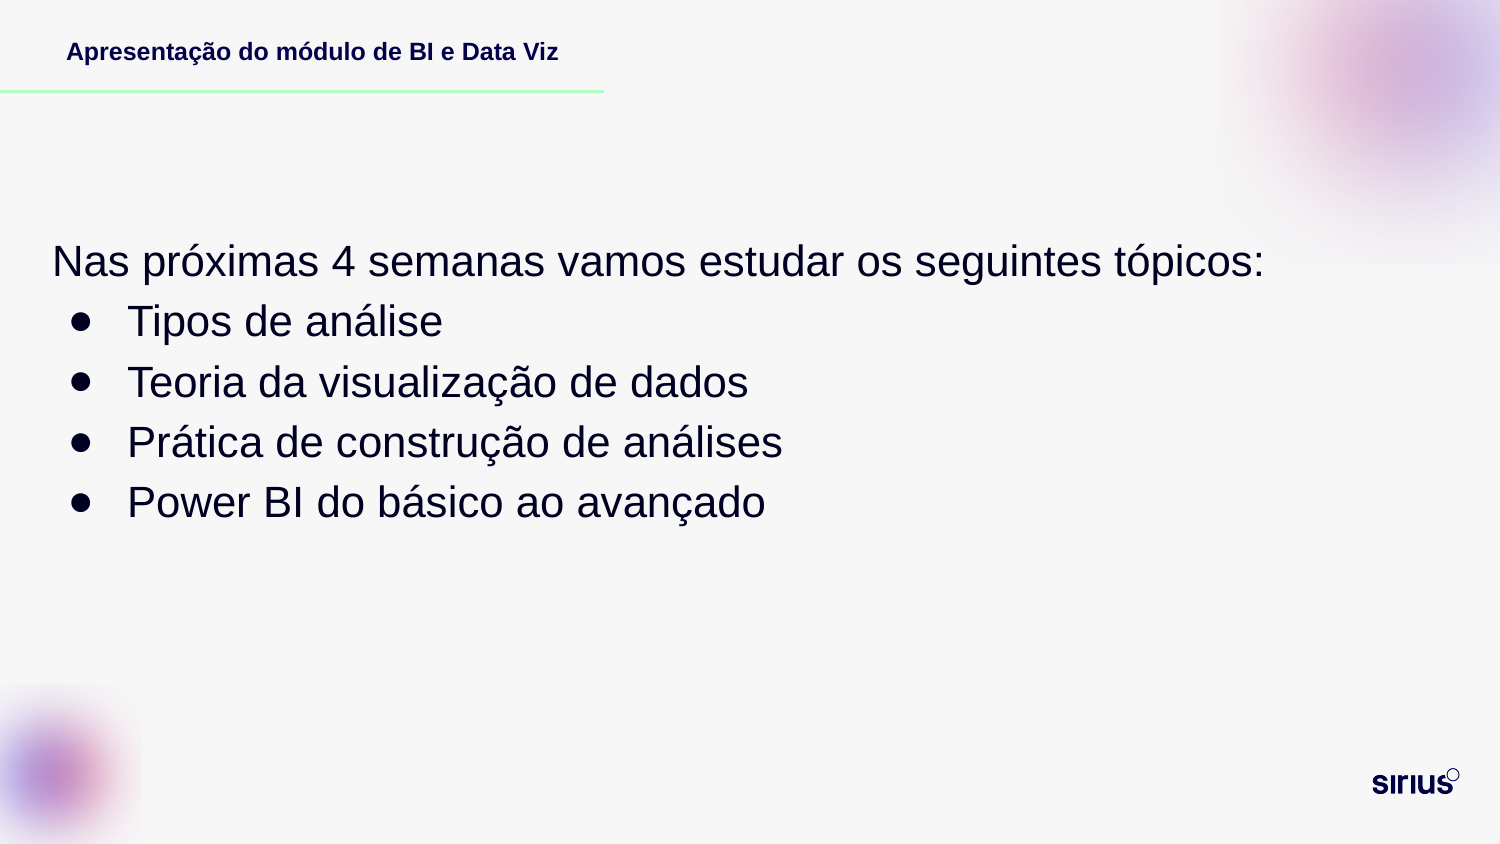

# Apresentação do módulo de BI e Data Viz
Nas próximas 4 semanas vamos estudar os seguintes tópicos:
Tipos de análise
Teoria da visualização de dados
Prática de construção de análises
Power BI do básico ao avançado